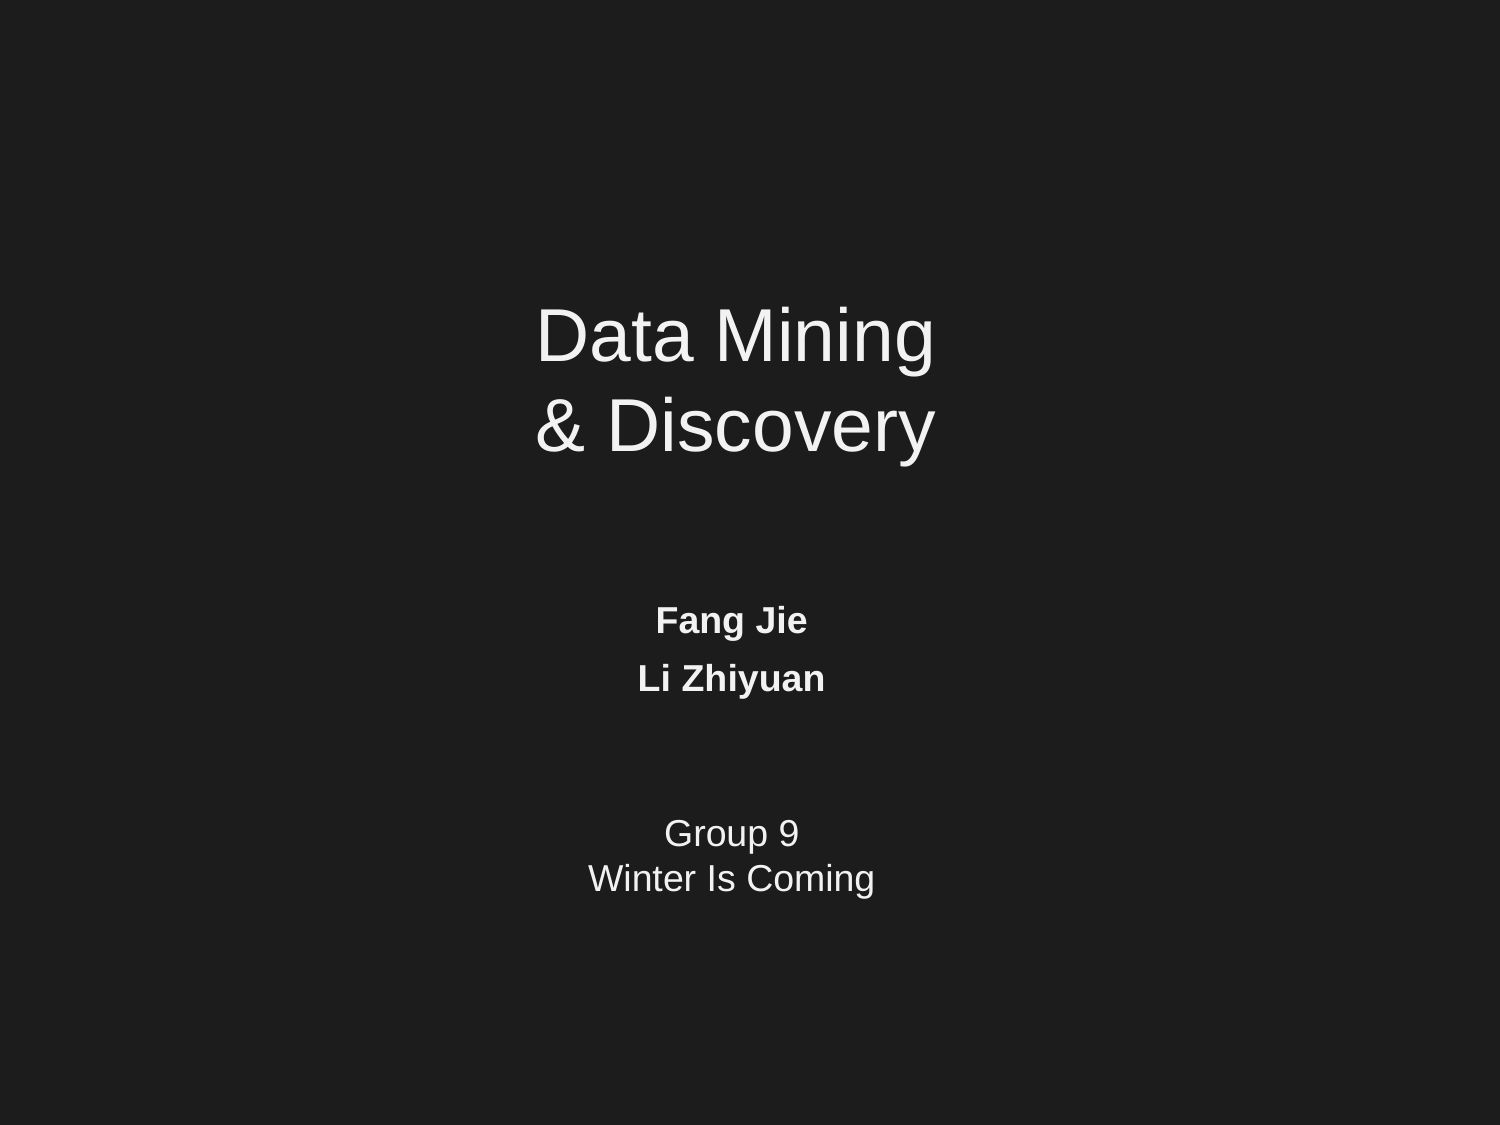

Data Mining
& Discovery
Fang Jie
Li Zhiyuan
Group 9
Winter Is Coming